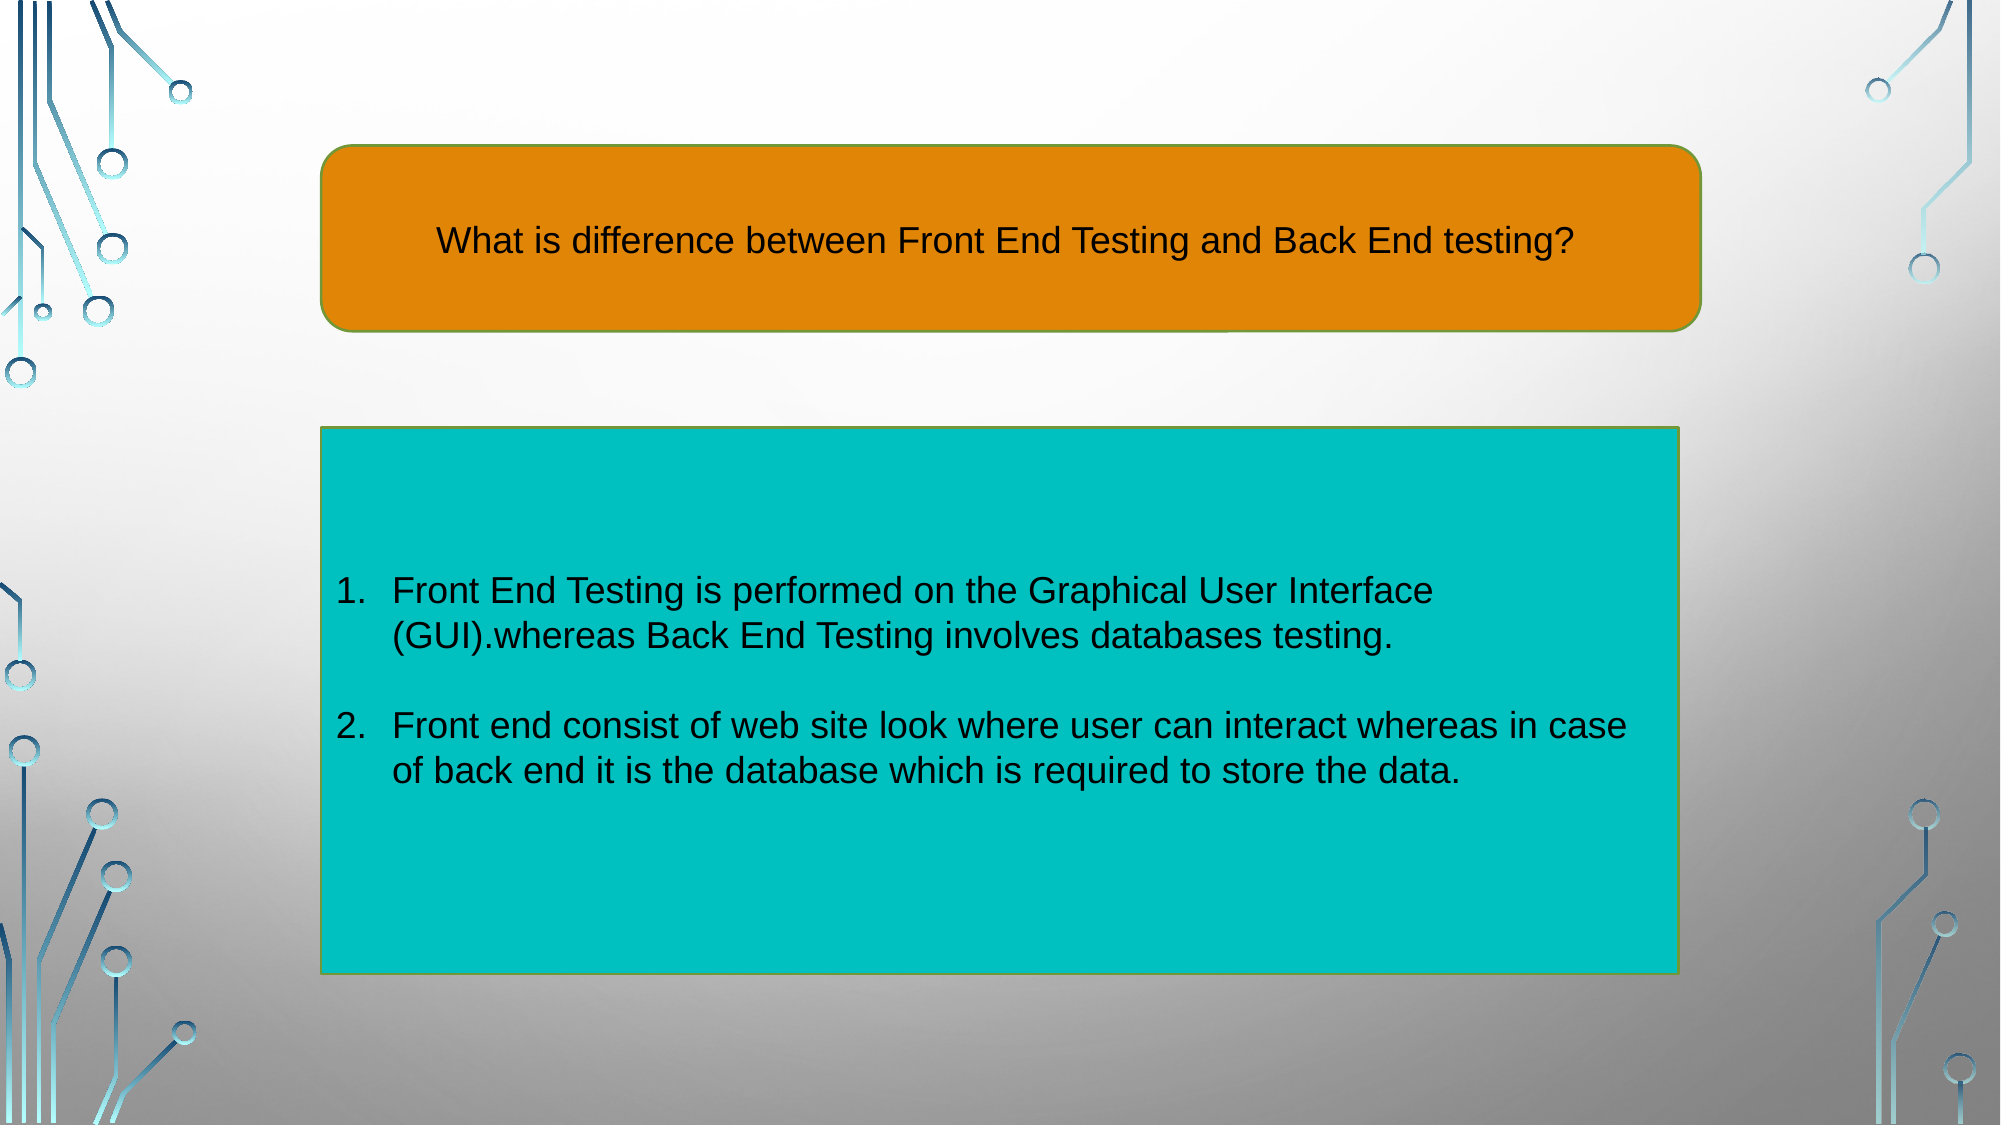

What is difference between Front End Testing and Back End testing?
Front End Testing is performed on the Graphical User Interface  (GUI).whereas Back End Testing involves databases testing.

Front end consist of web site look where user can interact whereas in case of back end it is the database which is required to store the data.